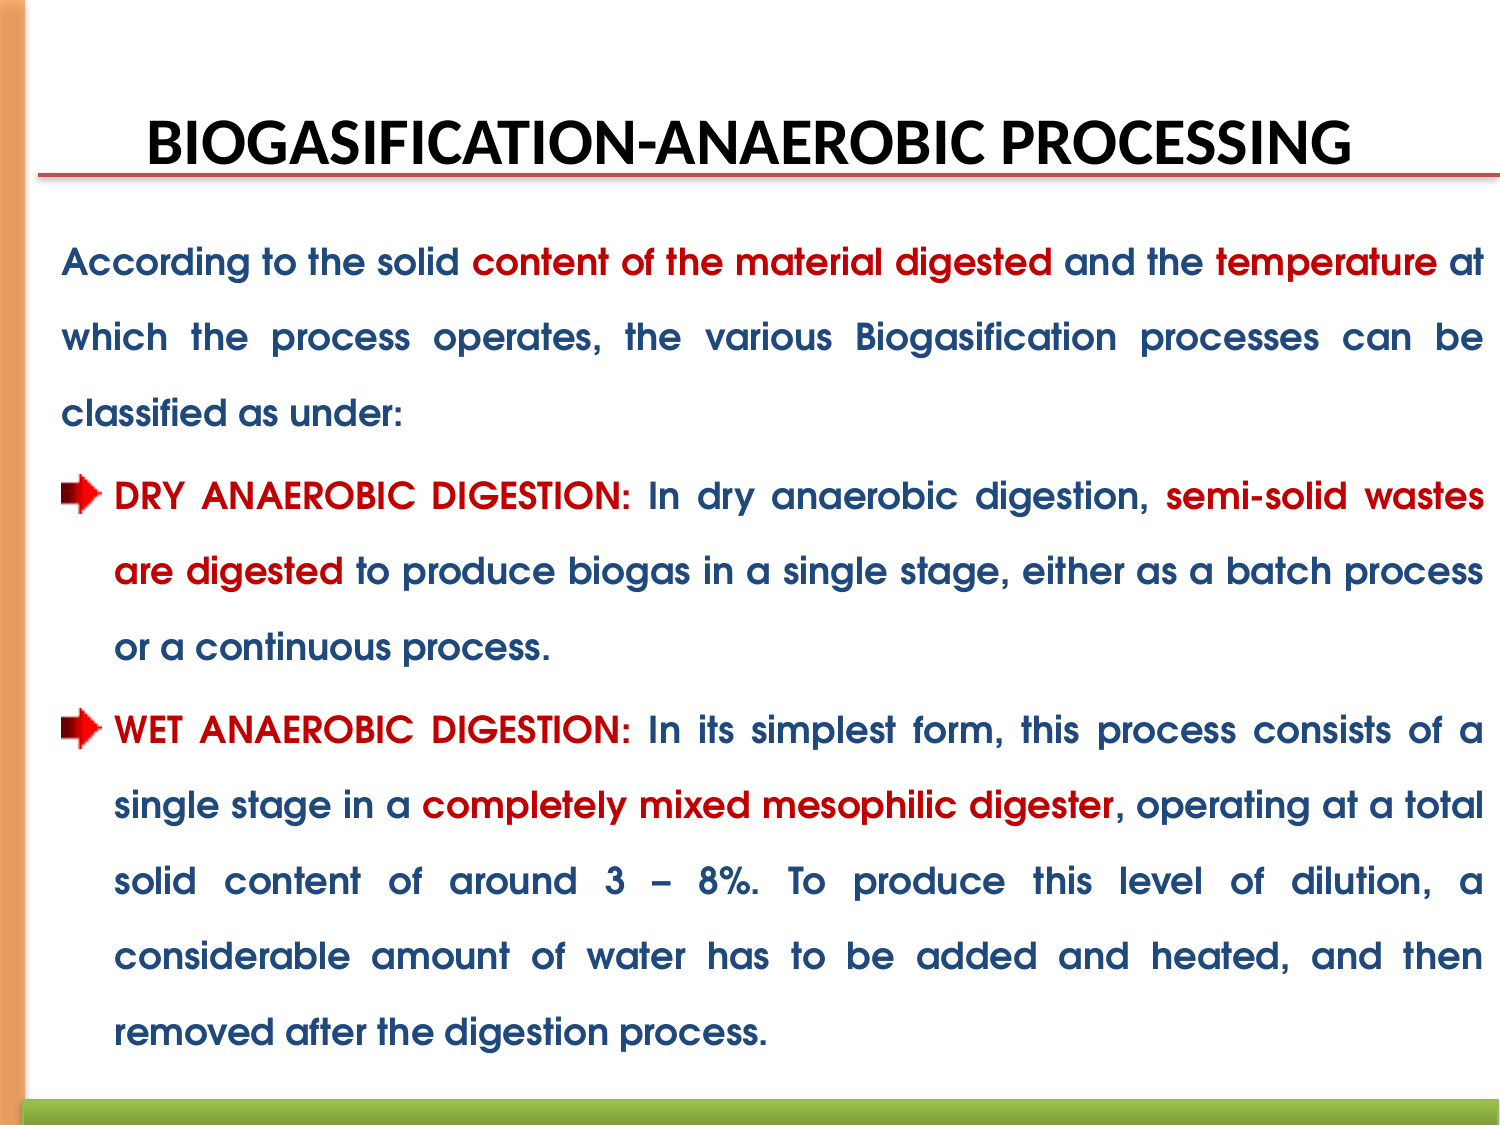

# BIOGASIFICATION-ANAEROBIC PROCESSING
According to the solid content of the material digested and the temperature at which the process operates, the various Biogasification processes can be classified as under:
DRY ANAEROBIC DIGESTION: In dry anaerobic digestion, semi-solid wastes are digested to produce biogas in a single stage, either as a batch process or a continuous process.
WET ANAEROBIC DIGESTION: In its simplest form, this process consists of a single stage in a completely mixed mesophilic digester, operating at a total solid content of around 3 – 8%. To produce this level of dilution, a considerable amount of water has to be added and heated, and then removed after the digestion process.